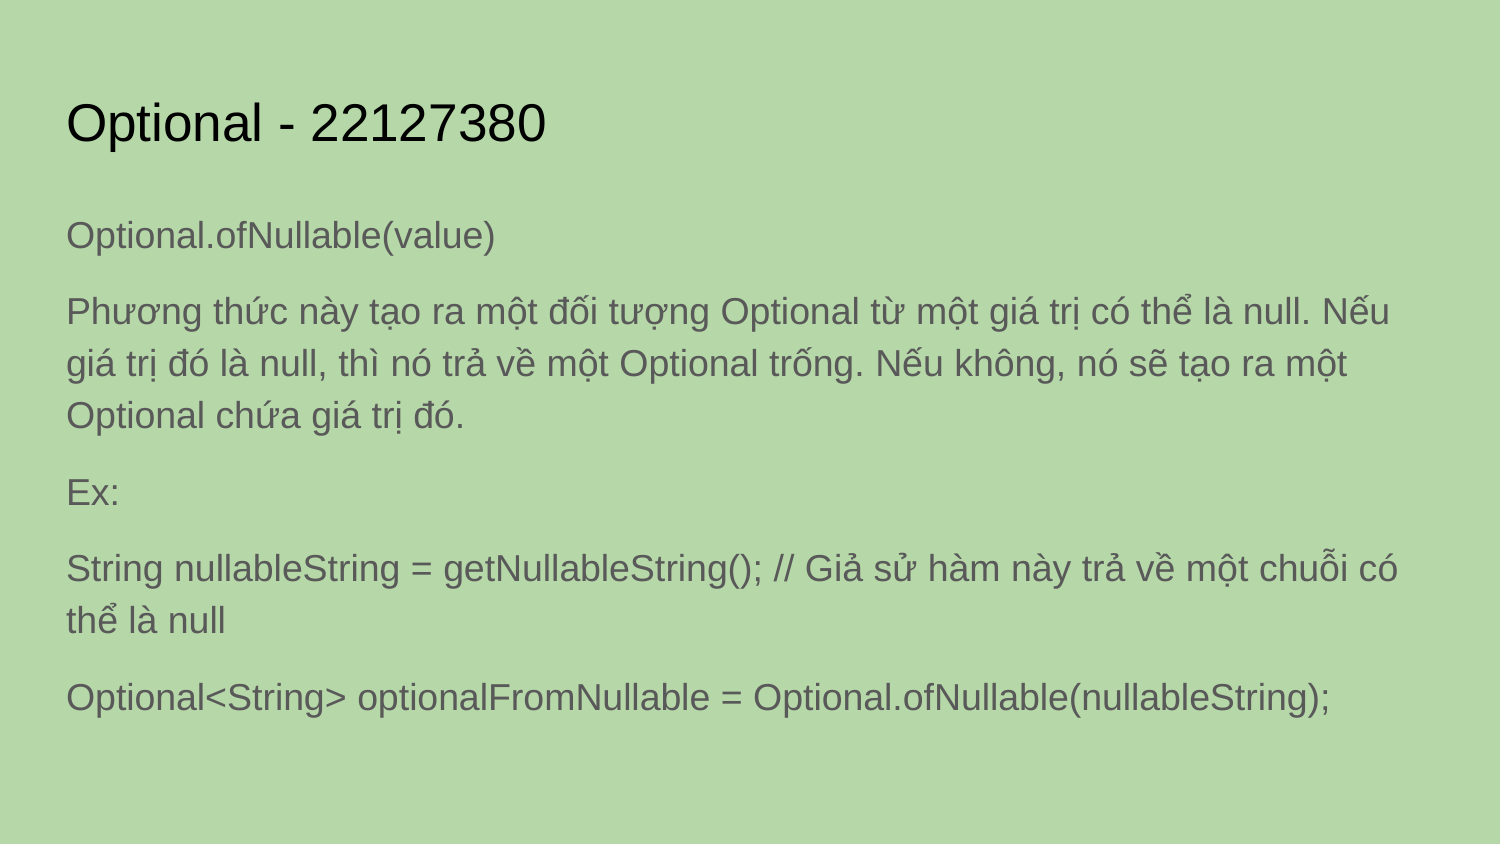

# Optional - 22127380
Optional.ofNullable(value)
Phương thức này tạo ra một đối tượng Optional từ một giá trị có thể là null. Nếu giá trị đó là null, thì nó trả về một Optional trống. Nếu không, nó sẽ tạo ra một Optional chứa giá trị đó.
Ex:
String nullableString = getNullableString(); // Giả sử hàm này trả về một chuỗi có thể là null
Optional<String> optionalFromNullable = Optional.ofNullable(nullableString);